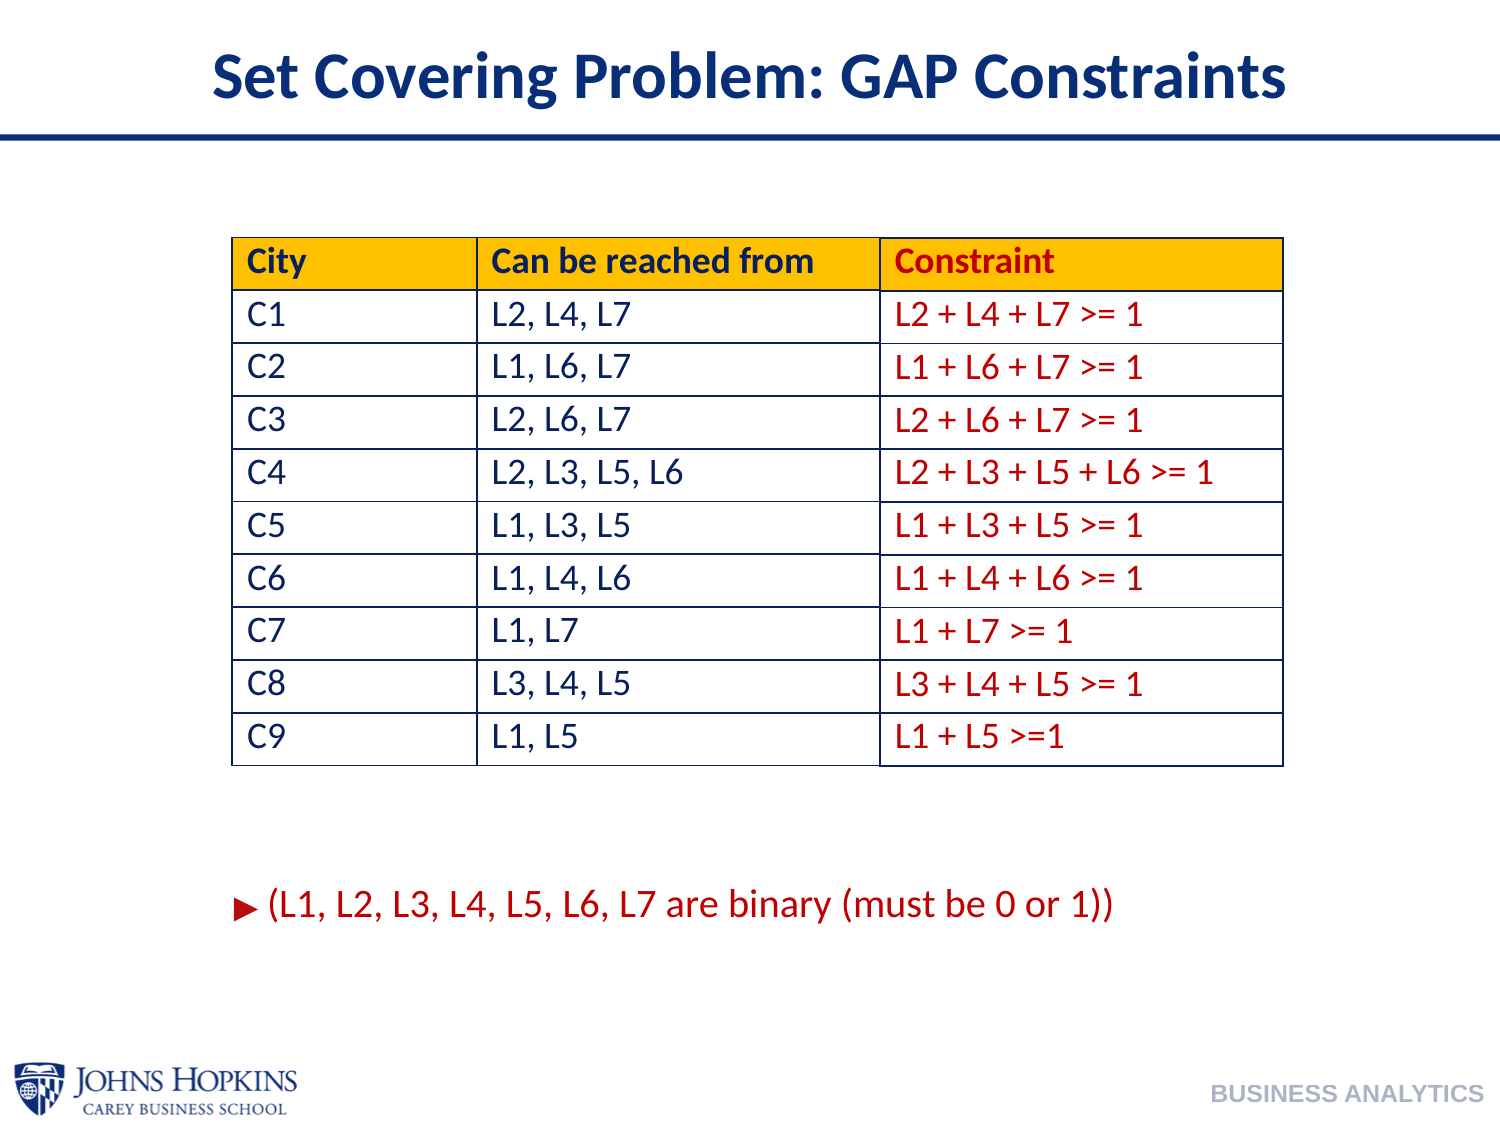

# Set Covering Problem: GAP Constraints
| City | Can be reached from |
| --- | --- |
| C1 | L2, L4, L7 |
| C2 | L1, L6, L7 |
| C3 | L2, L6, L7 |
| C4 | L2, L3, L5, L6 |
| C5 | L1, L3, L5 |
| C6 | L1, L4, L6 |
| C7 | L1, L7 |
| C8 | L3, L4, L5 |
| C9 | L1, L5 |
| Constraint |
| --- |
| L2 + L4 + L7 >= 1 |
| L1 + L6 + L7 >= 1 |
| L2 + L6 + L7 >= 1 |
| L2 + L3 + L5 + L6 >= 1 |
| L1 + L3 + L5 >= 1 |
| L1 + L4 + L6 >= 1 |
| L1 + L7 >= 1 |
| L3 + L4 + L5 >= 1 |
| L1 + L5 >=1 |
(L1, L2, L3, L4, L5, L6, L7 are binary (must be 0 or 1))